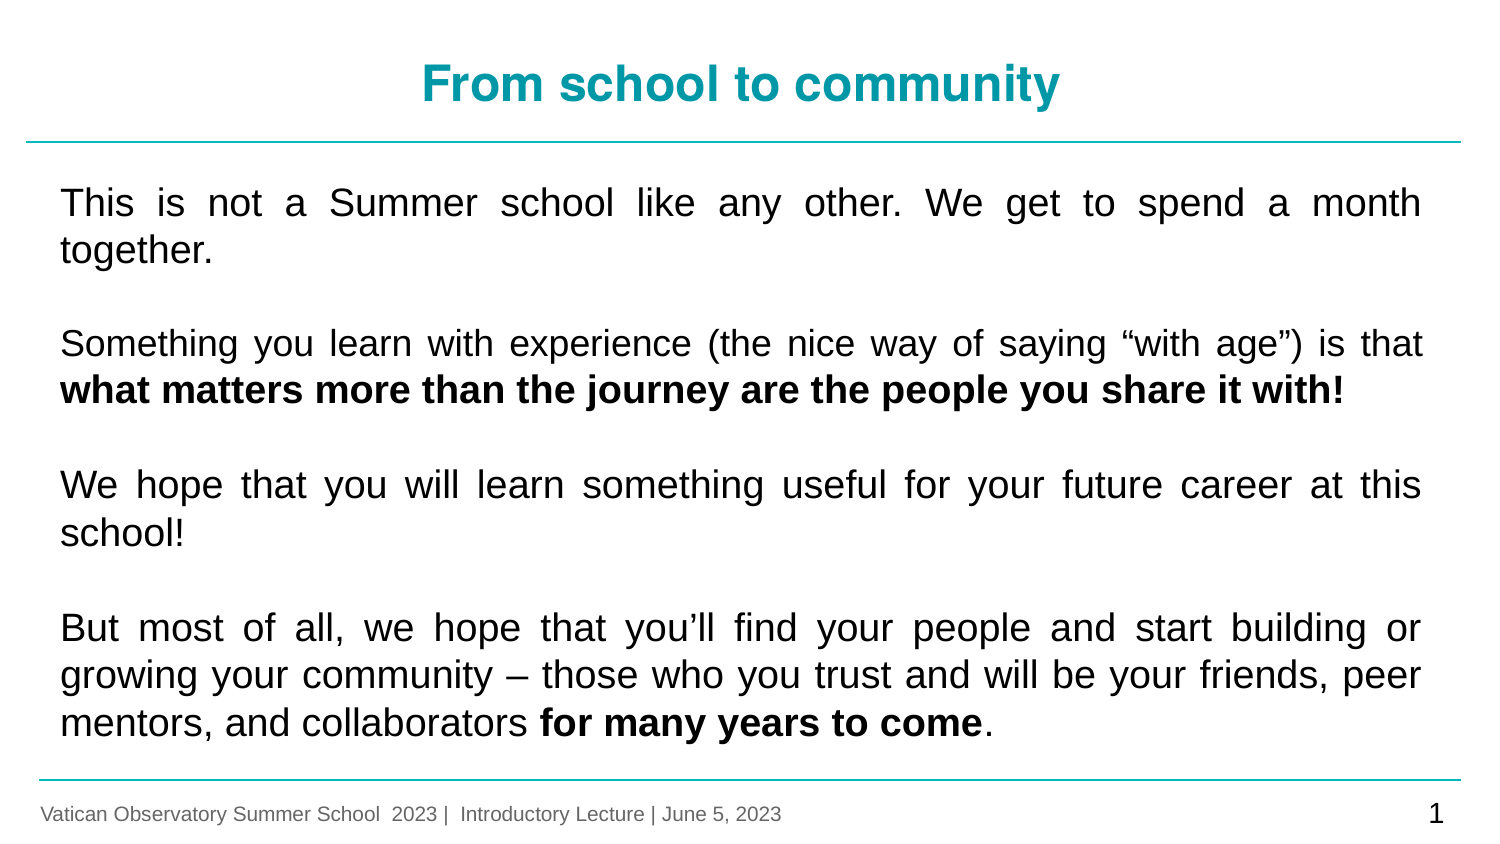

From school to community

This is not a Summer school like any other. We get to spend a month together.

Something you learn with experience (the nice way of saying “with age”) is that what matters more than the journey are the people you share it with!

We hope that you will learn something useful for your future career at this school!

But most of all, we hope that you’ll find your people and start building or growing your community – those who you trust and will be your friends, peer mentors, and collaborators for many years to come.

1